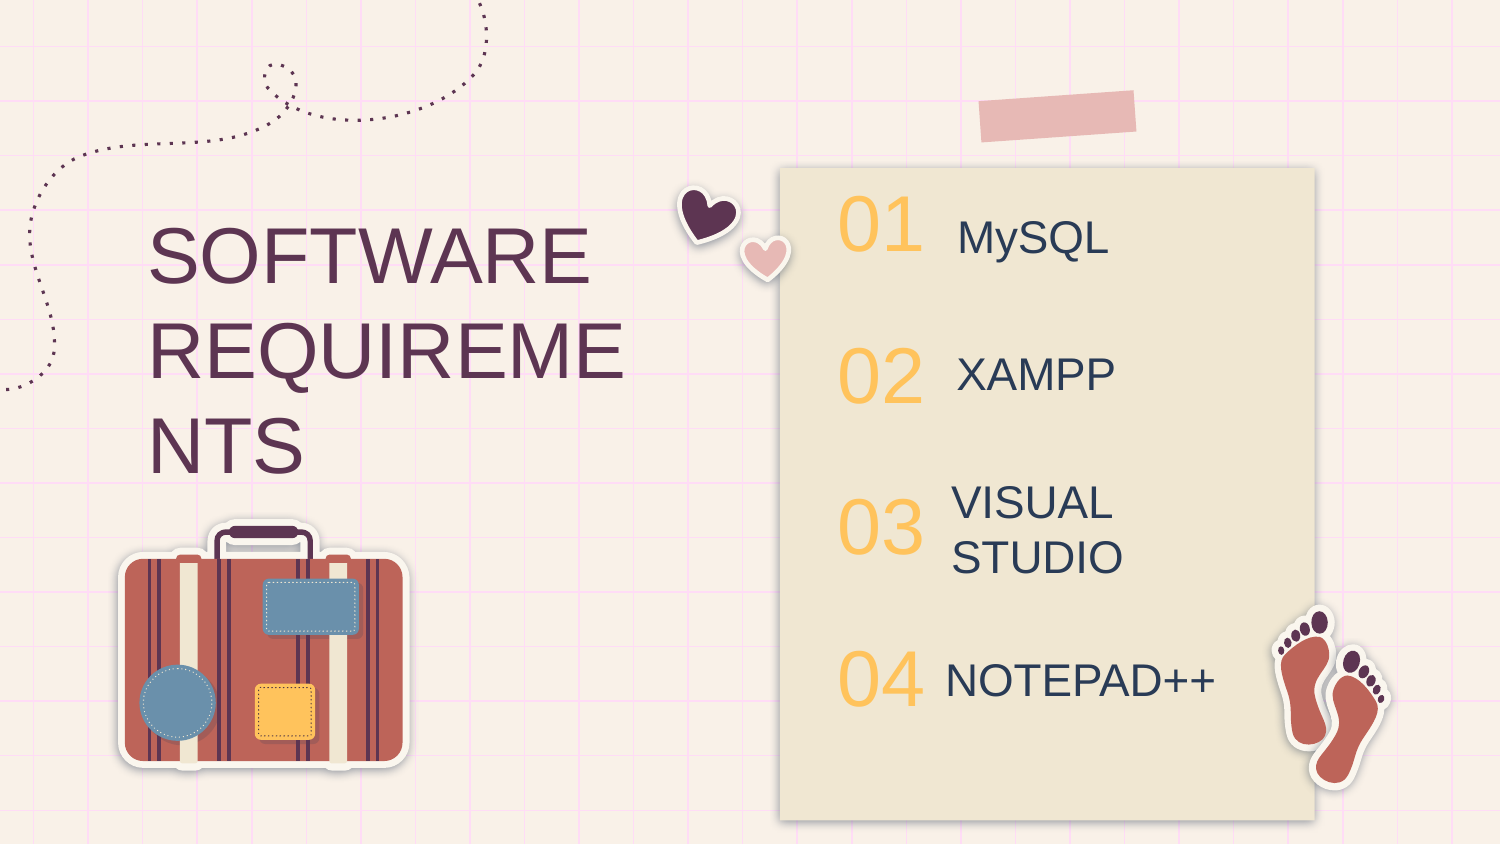

01

MySQL
# SOFTWARE REQUIREMENTS

02
XAMPP
03
VISUAL STUDIO

04

NOTEPAD++